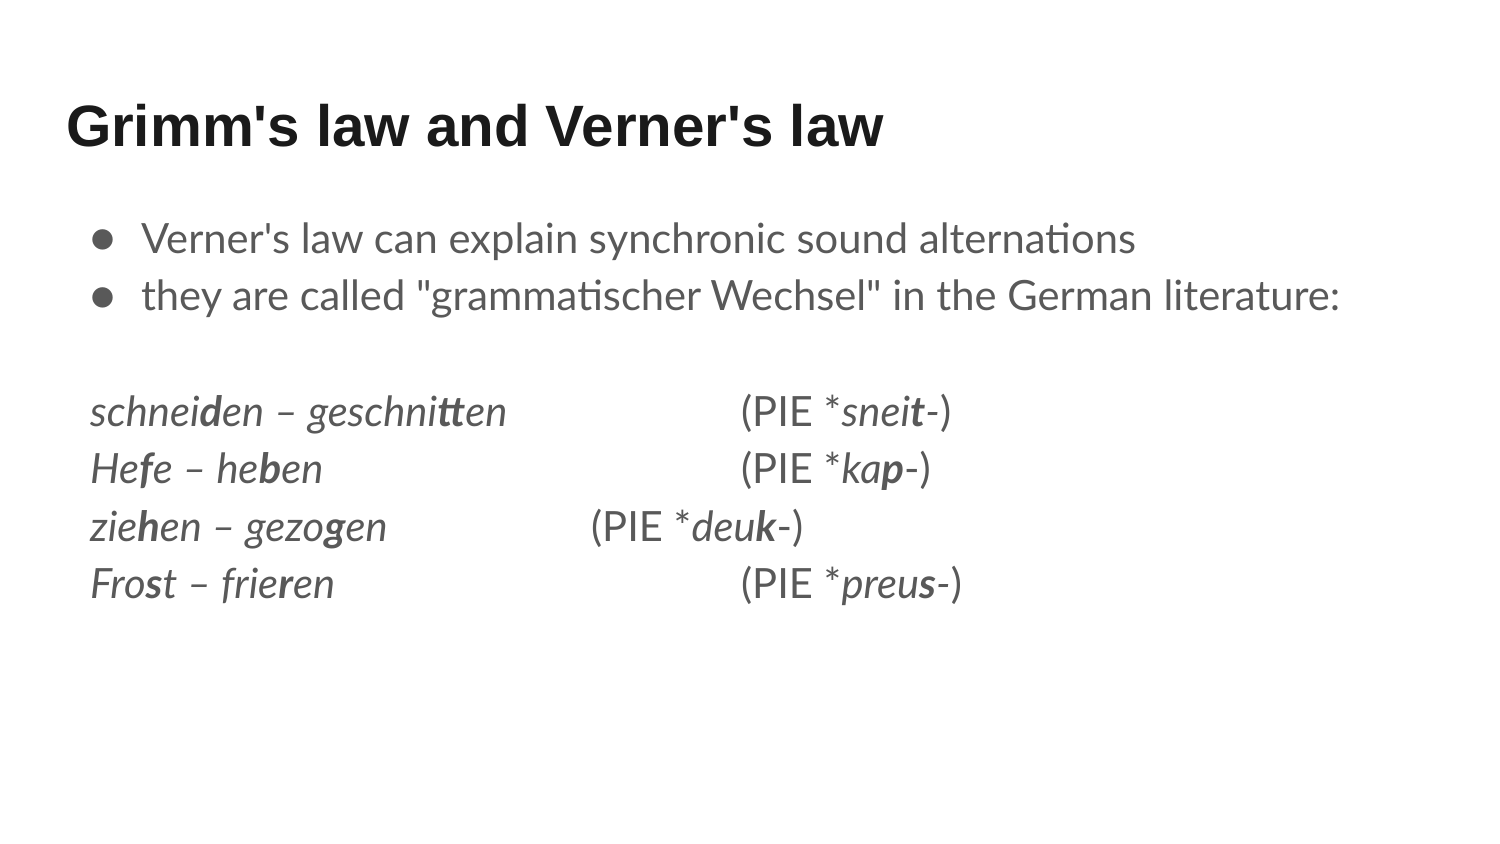

# Grimm's law and Verner's law
Verner's law can explain synchronic sound alternations
they are called "grammatischer Wechsel" in the German literature:

schneiden – geschnitten		(PIE *sneit-)
Hefe – heben			(PIE *kap-)
ziehen – gezogen		(PIE *deuk-)
Frost – frieren 			(PIE *preus-)